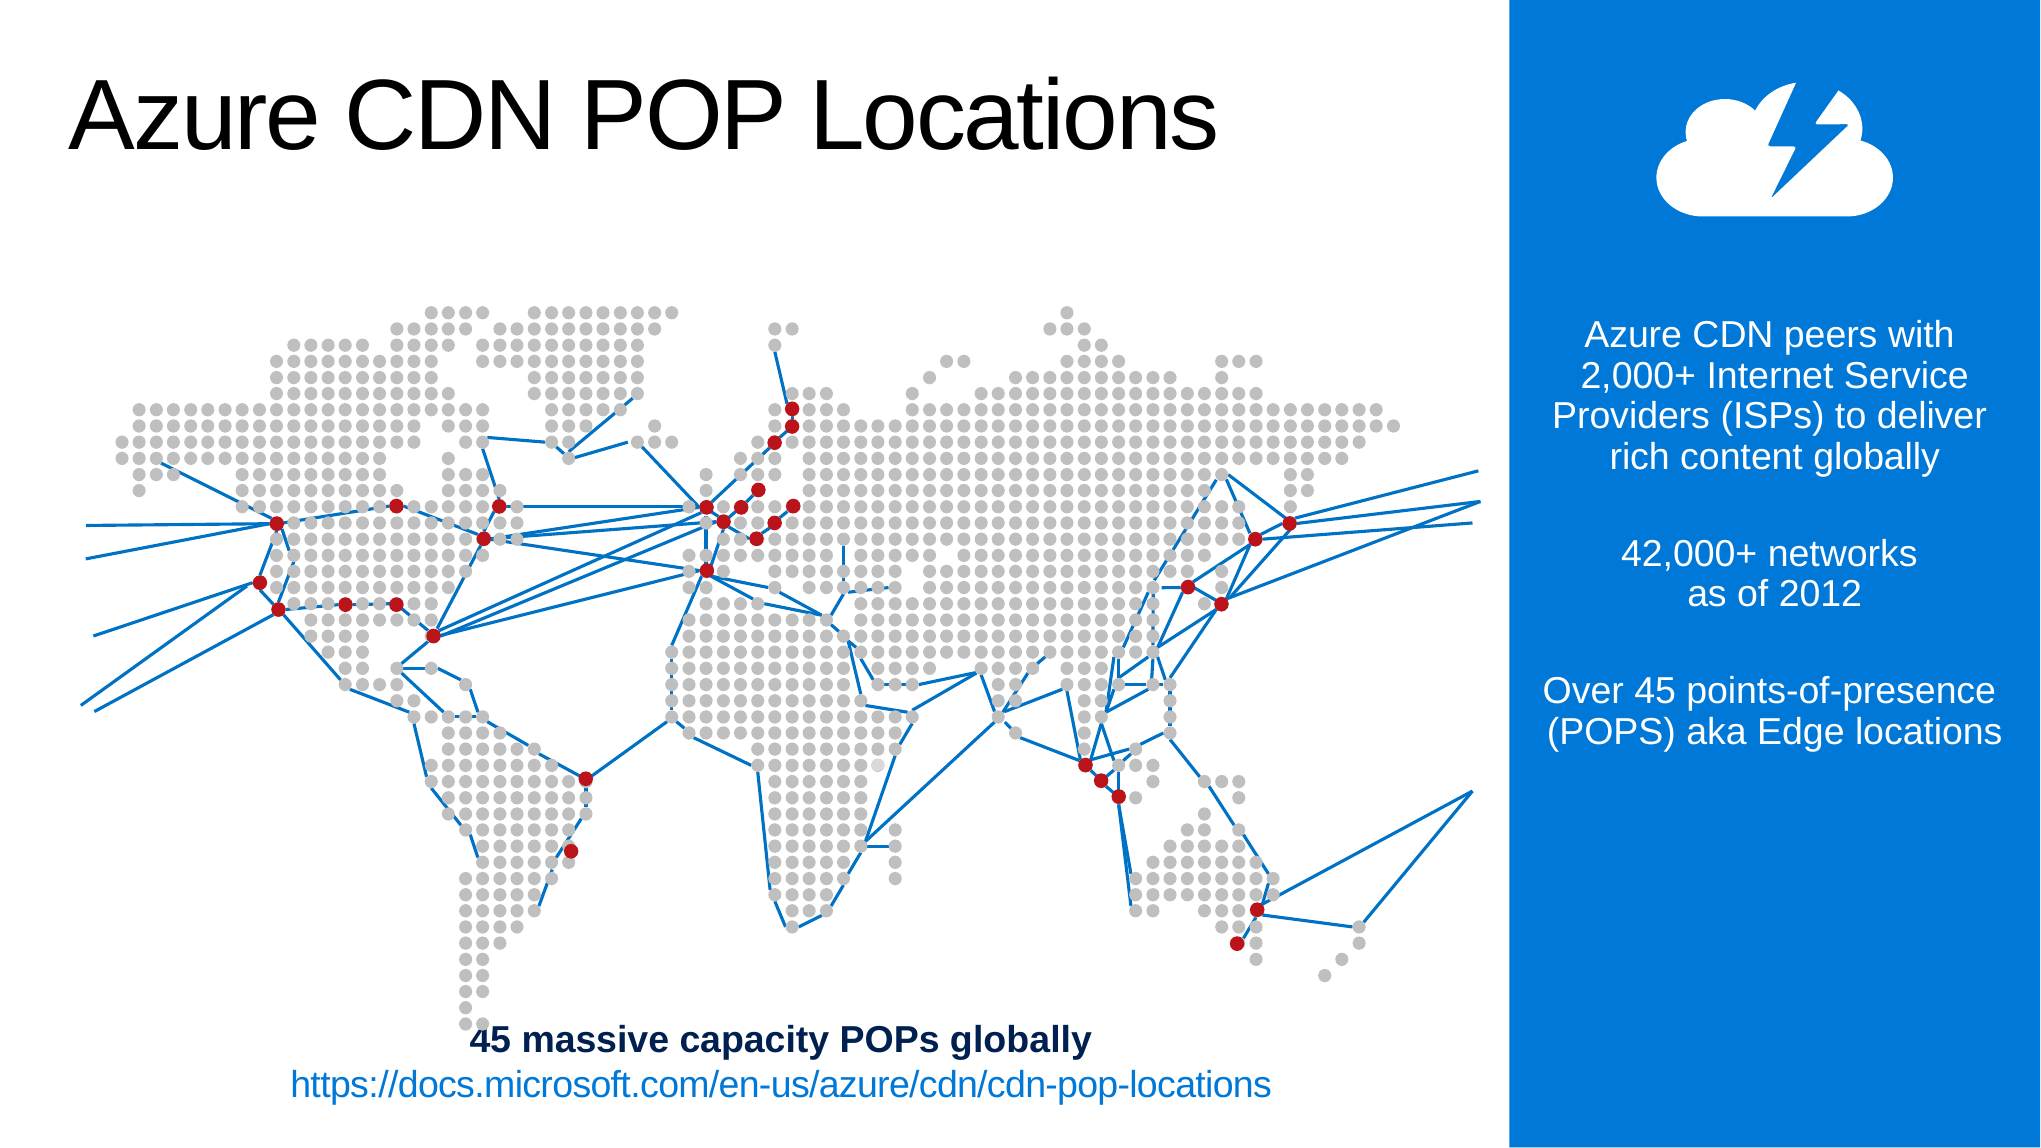

# Azure CDN POP Locations

Azure CDN peers with
2,000+ Internet Service Providers (ISPs) to deliver
rich content globally

42,000+ networks
as of 2012

Over 45 points-of-presence
(POPS) aka Edge locations

45 massive capacity POPs globally
https://docs.microsoft.com/en-us/azure/cdn/cdn-pop-locations